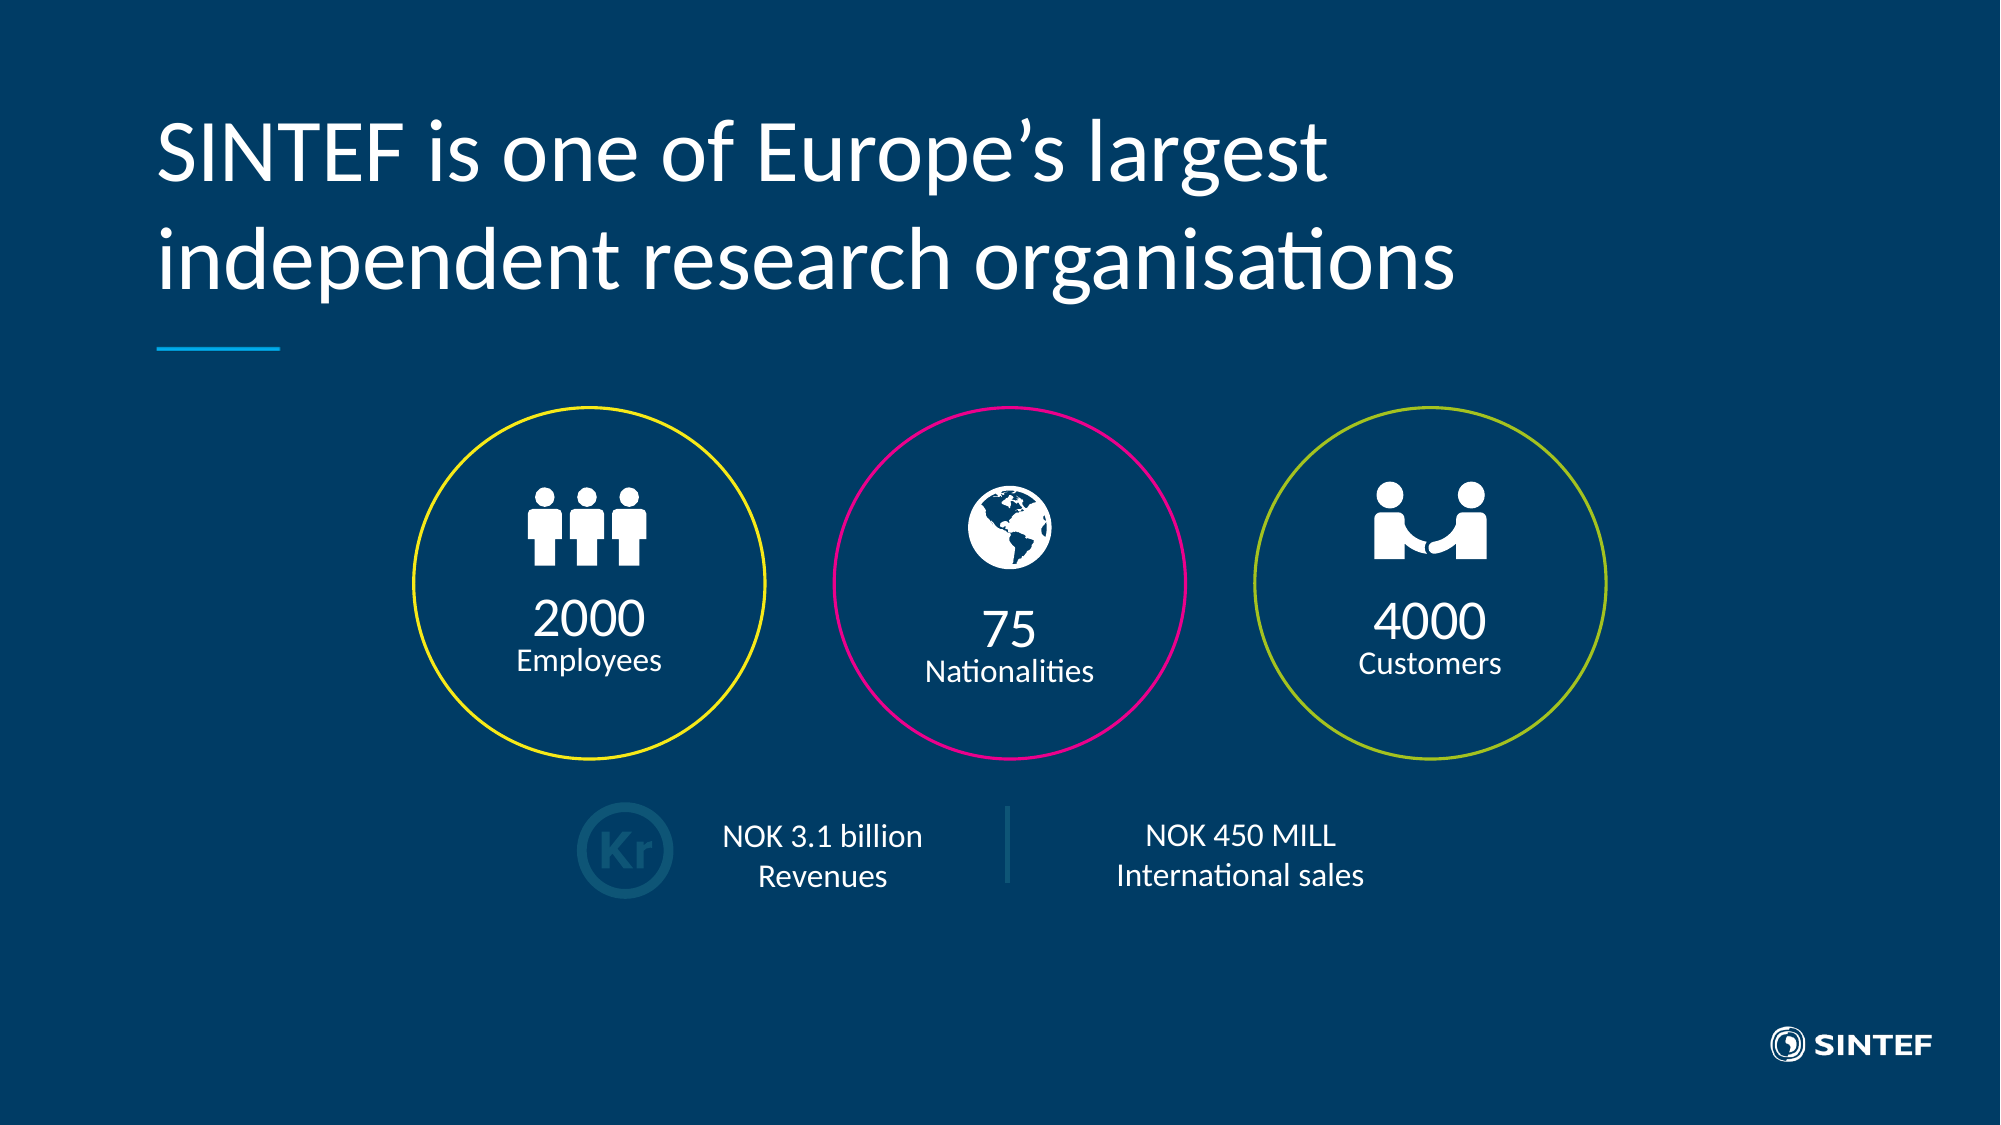

# SINTEF is one of Europe’s largest independent research organisations

2000
Employees

75
Nationalities

4000
Customers

NOK 450 MILL
International sales
NOK 3.1 billion
Revenues